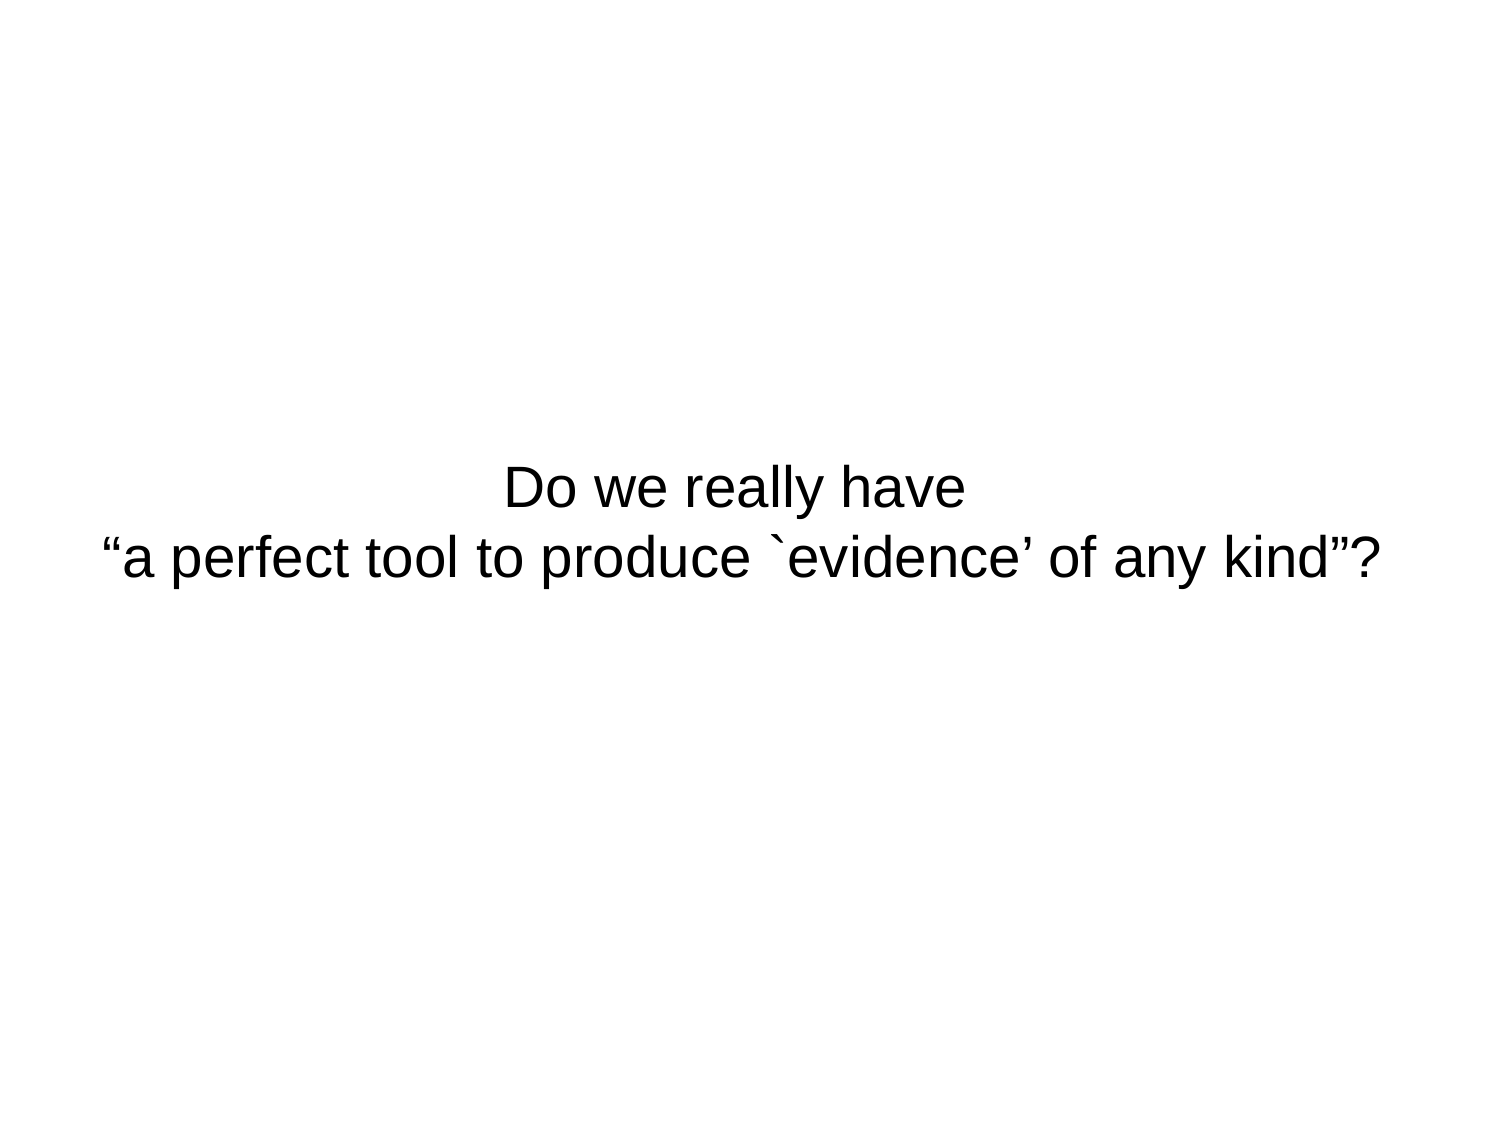

# Do we really have “a perfect tool to produce `evidence’ of any kind”?